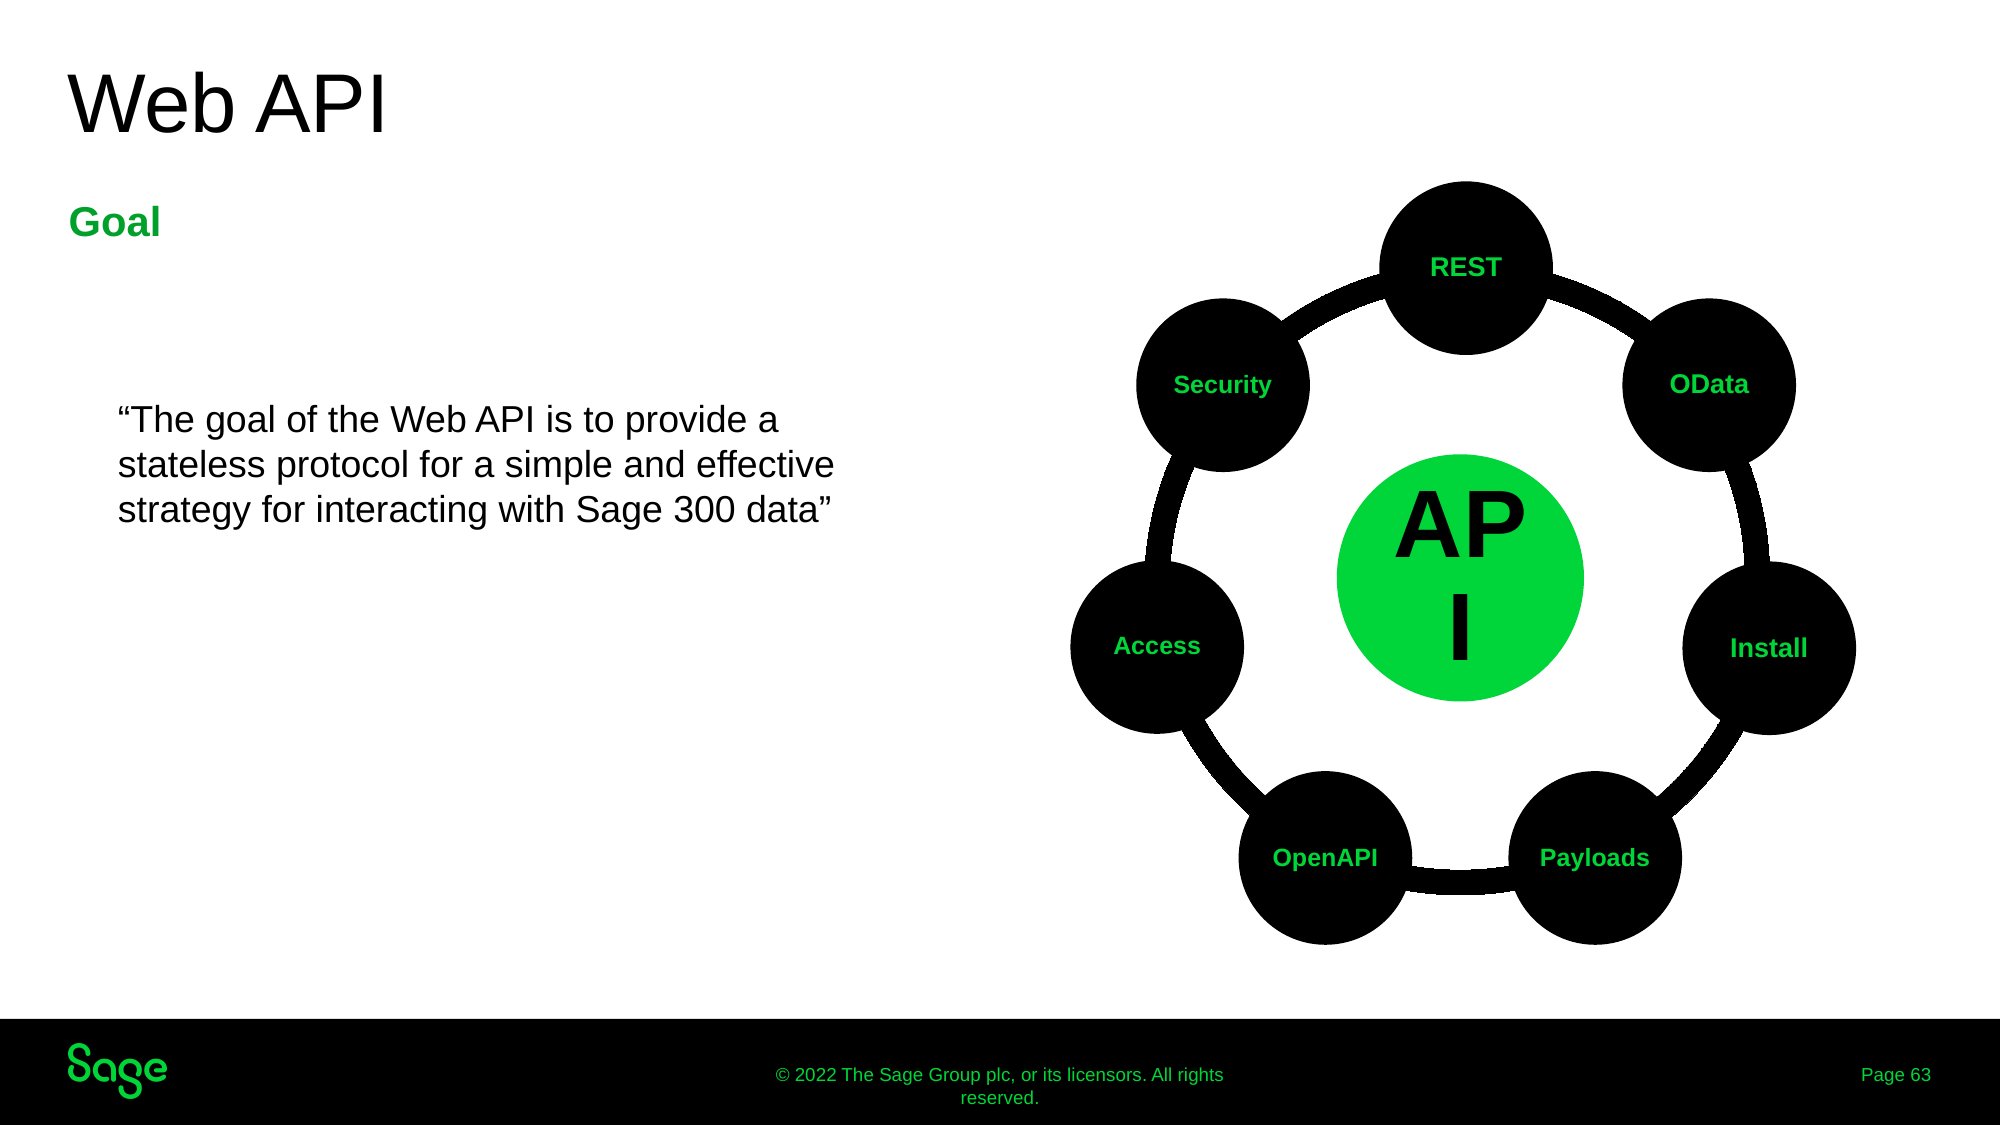

# Web API
API
REST
OData
Install
Payloads
OpenAPI
Access
Security
Goal
“The goal of the Web API is to provide a stateless protocol for a simple and effective strategy for interacting with Sage 300 data”
Page 63